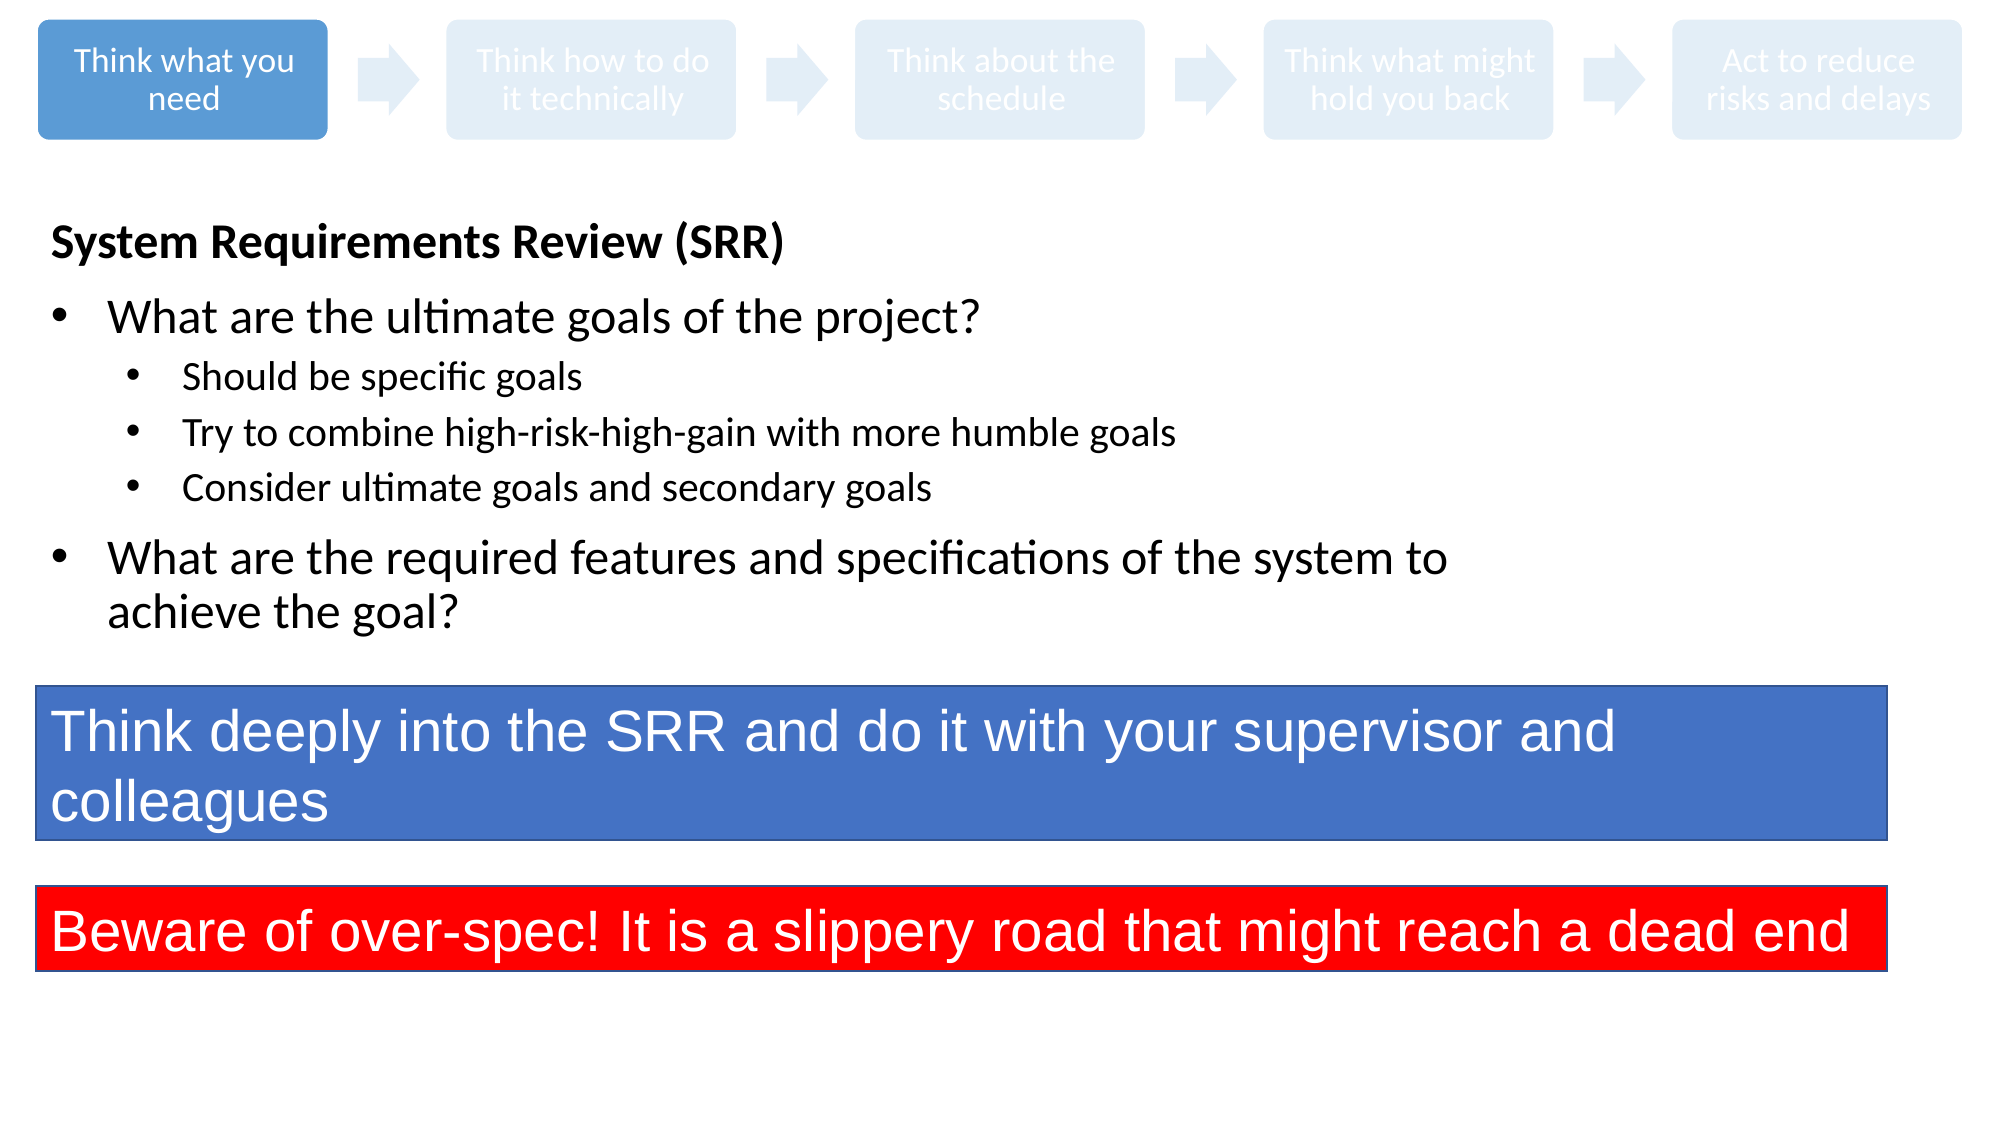

Think what you need

Think how to do it technically

Think about the schedule

Think what might hold you back

Act to reduce risks and delays
System Requirements Review (SRR)
What are the ultimate goals of the project?
Should be specific goals
Try to combine high-risk-high-gain with more humble goals
Consider ultimate goals and secondary goals
What are the required features and specifications of the system to achieve the goal?

Think deeply into the SRR and do it with your supervisor and colleagues
Beware of over-spec! It is a slippery road that might reach a dead end